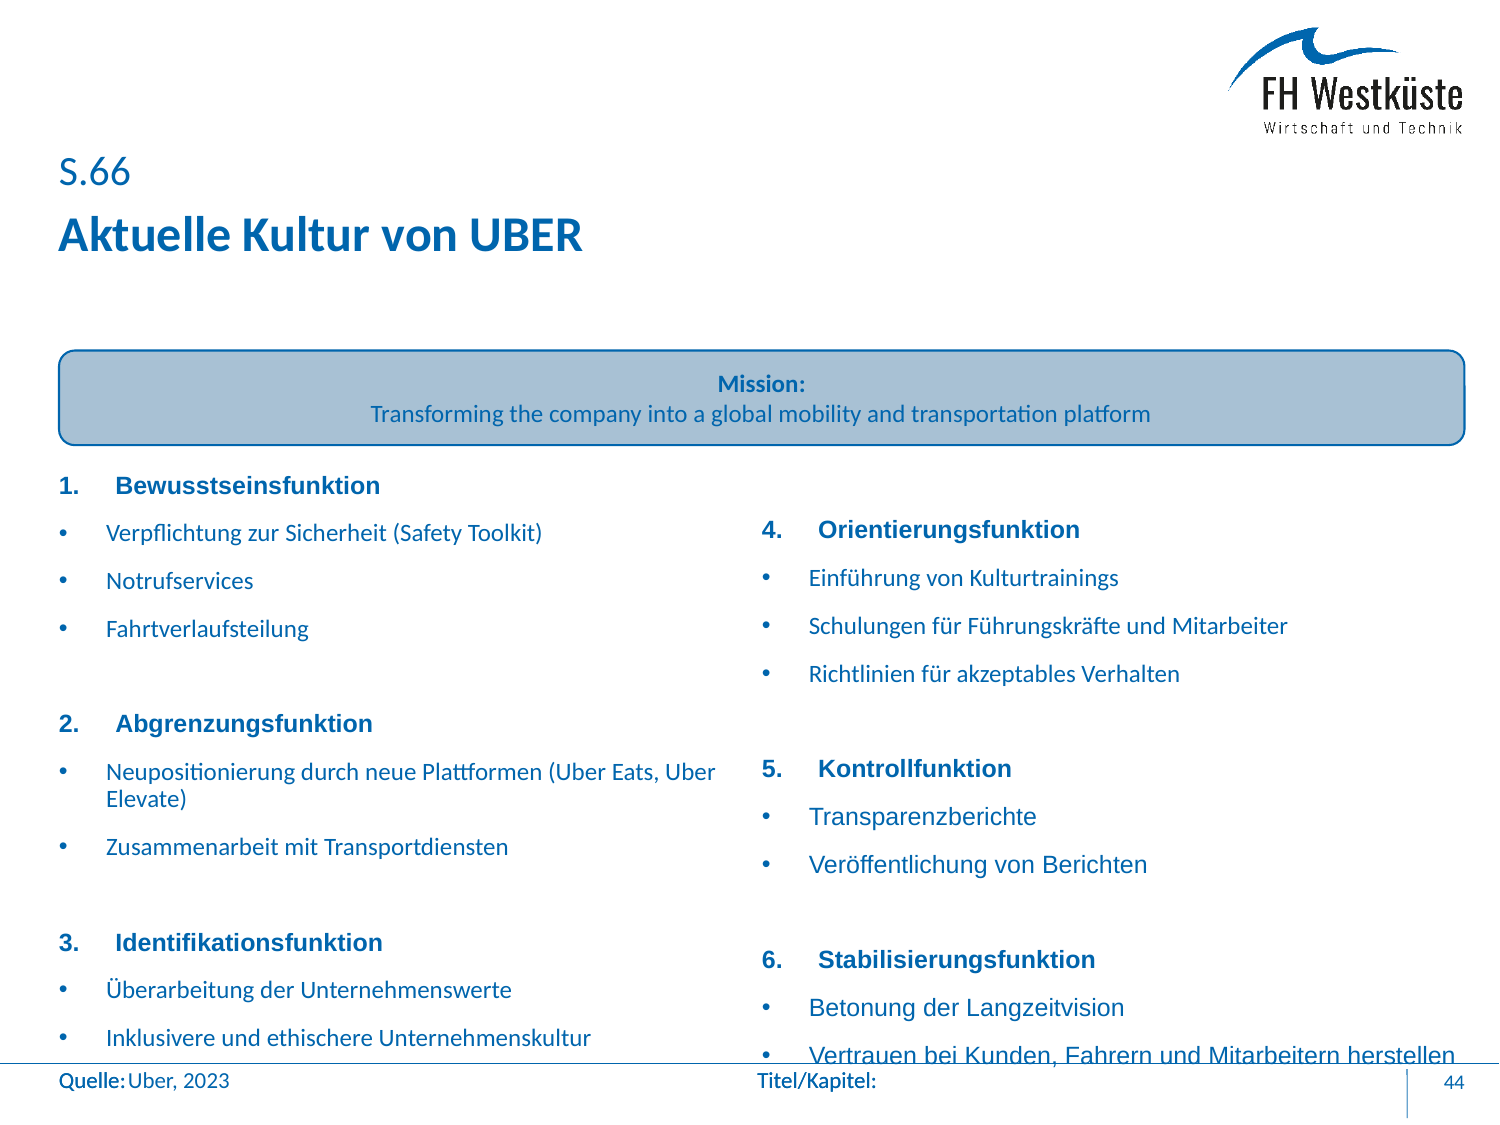

S.66
# Aktuelle Kultur von UBER

Bewusstseinsfunktion
Verpflichtung zur Sicherheit (Safety Toolkit)
Notrufservices
Fahrtverlaufsteilung

Abgrenzungsfunktion
Neupositionierung durch neue Plattformen (Uber Eats, Uber Elevate)
Zusammenarbeit mit Transportdiensten

Identifikationsfunktion
Überarbeitung der Unternehmenswerte
Inklusivere und ethischere Unternehmenskultur

Orientierungsfunktion
Einführung von Kulturtrainings
Schulungen für Führungskräfte und Mitarbeiter
Richtlinien für akzeptables Verhalten

Kontrollfunktion
Transparenzberichte
Veröffentlichung von Berichten

Stabilisierungsfunktion
Betonung der Langzeitvision
Vertrauen bei Kunden, Fahrern und Mitarbeitern herstellen

Mission:
Transforming the company into a global mobility and transportation platform
Uber, 2023

44